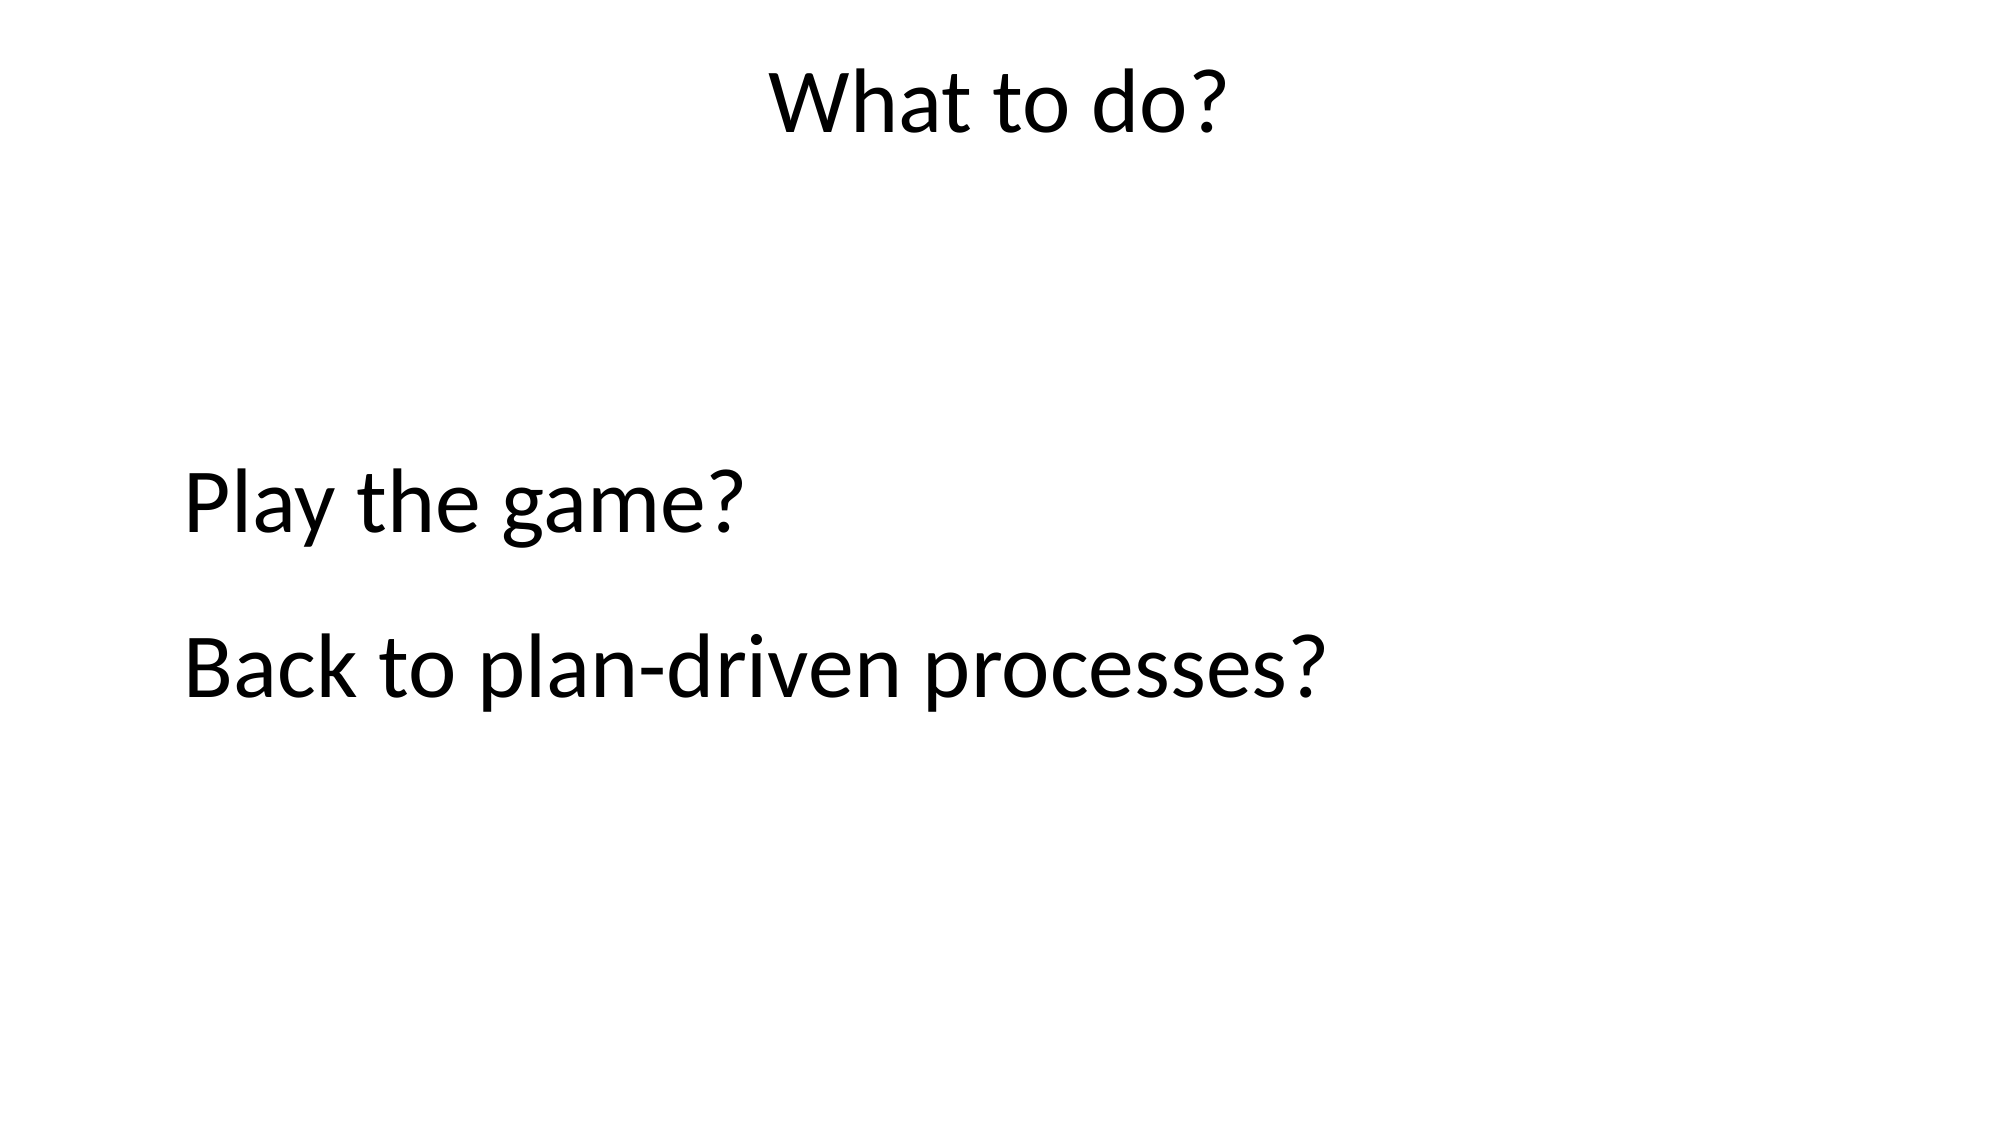

What to do?
# Play the game? Back to plan-driven processes?